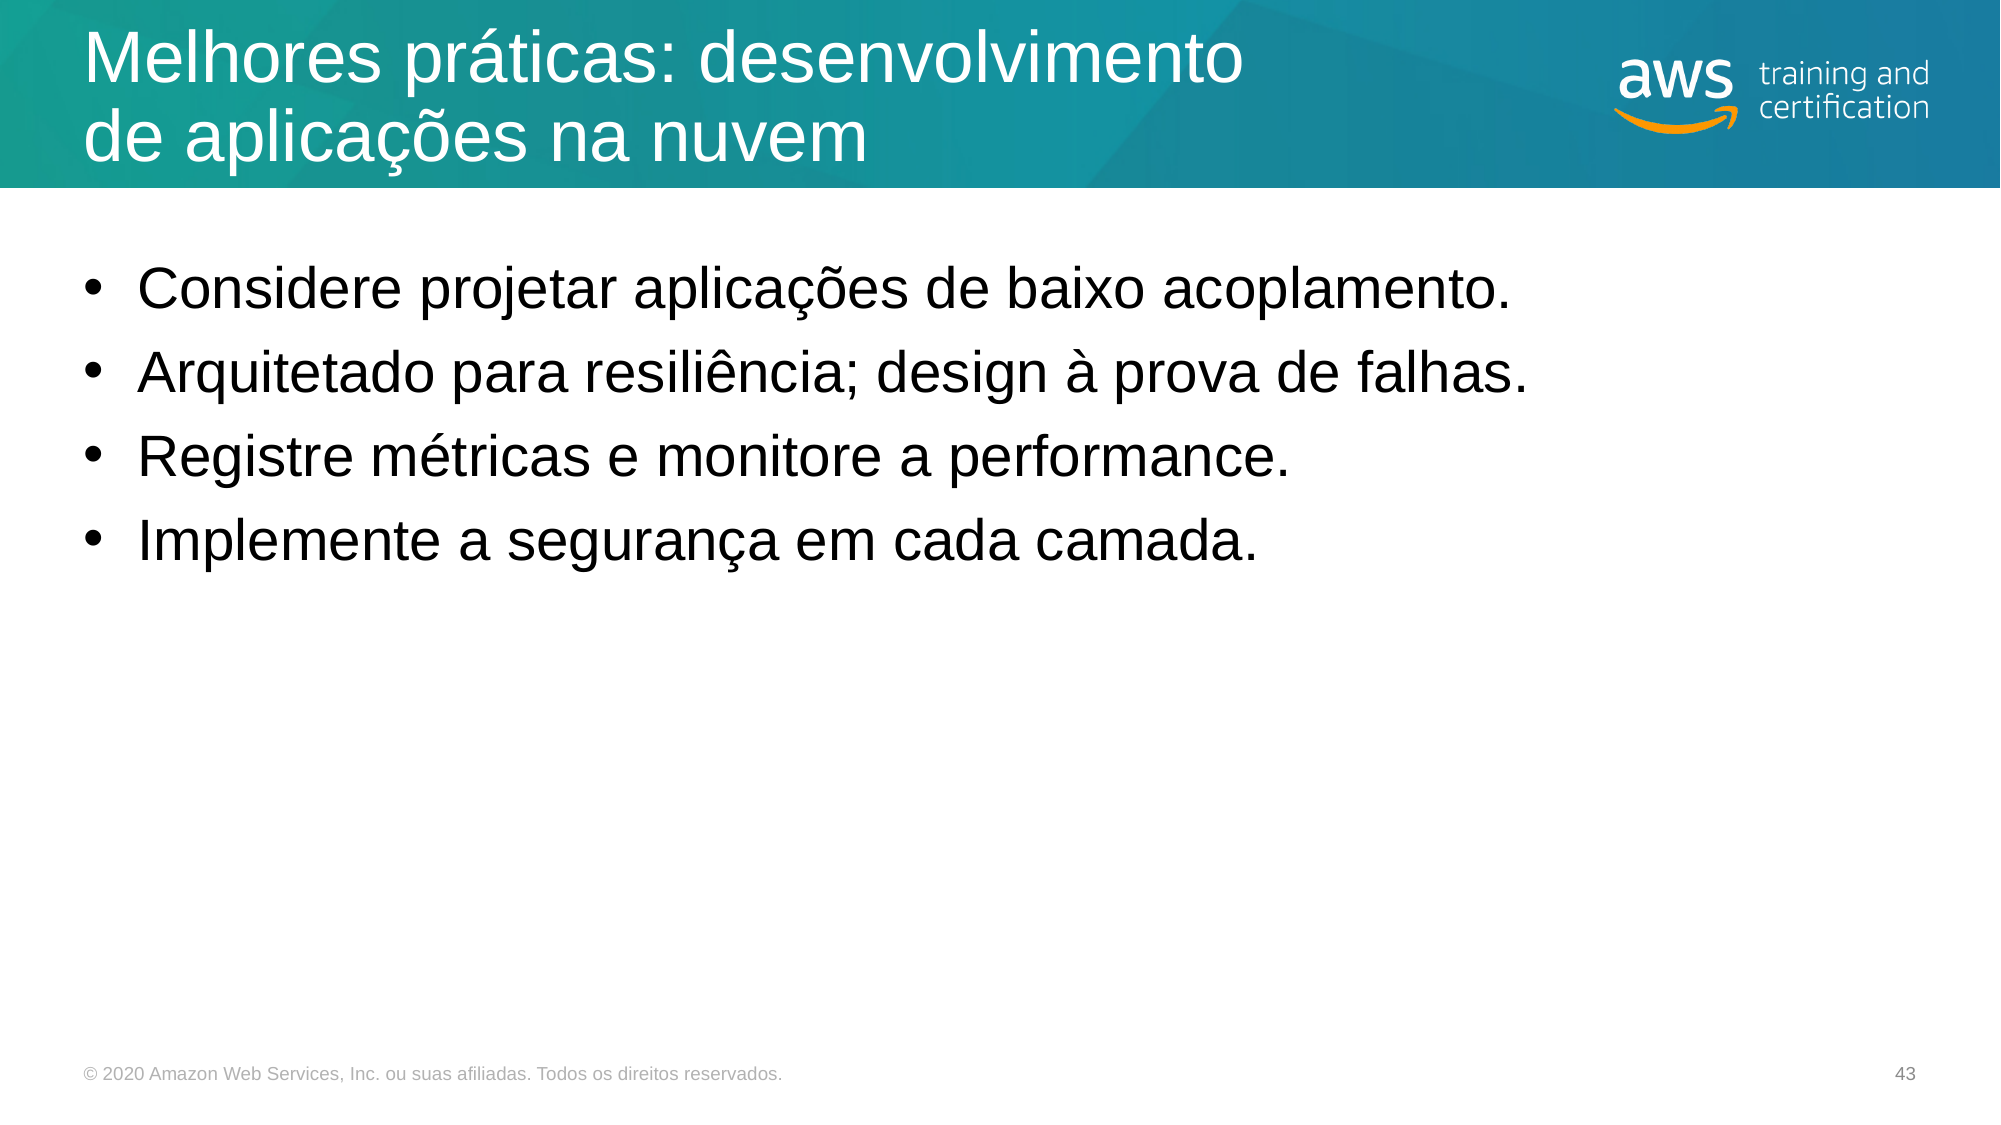

# Melhores práticas: desenvolvimento de aplicações na nuvem
 Considere projetar aplicações de baixo acoplamento.
 Arquitetado para resiliência; design à prova de falhas.
 Registre métricas e monitore a performance.
 Implemente a segurança em cada camada.

© 2020 Amazon Web Services, Inc. ou suas afiliadas. Todos os direitos reservados.
43